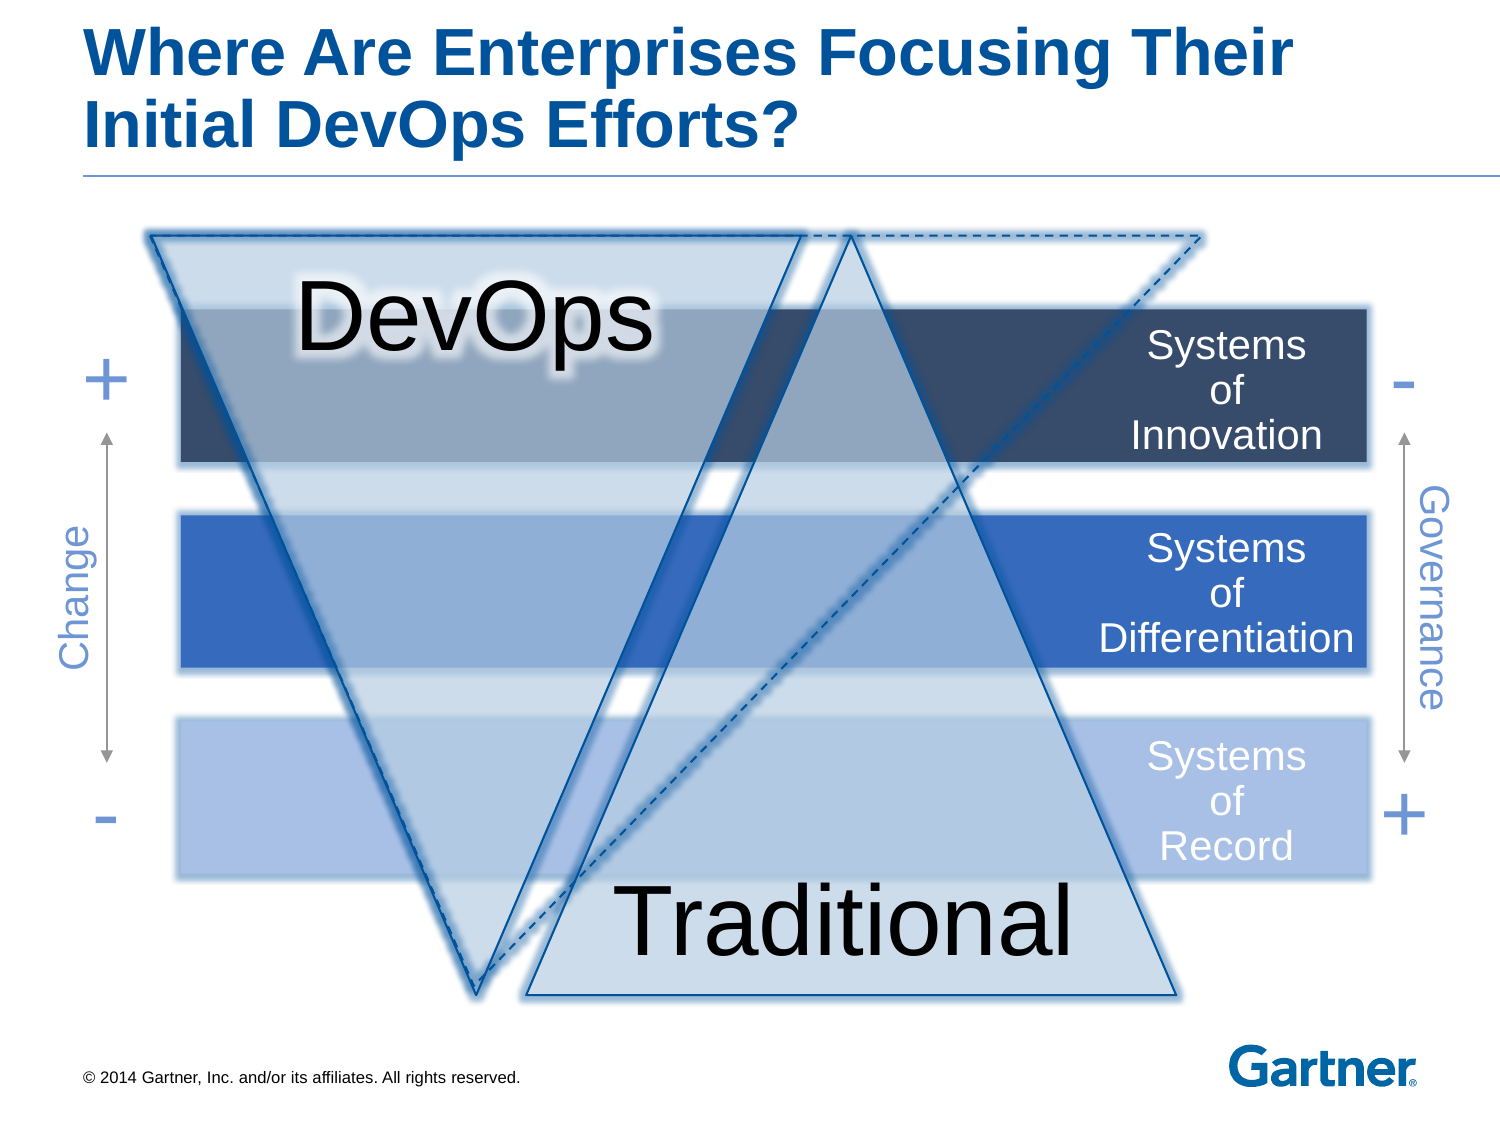

# Where Are Enterprises Focusing Their Initial DevOps Efforts?

DevOps

Systems
of Innovation
+
-

Systems
of Differentiation
Change
Governance

Systems of Record
-
+
Traditional